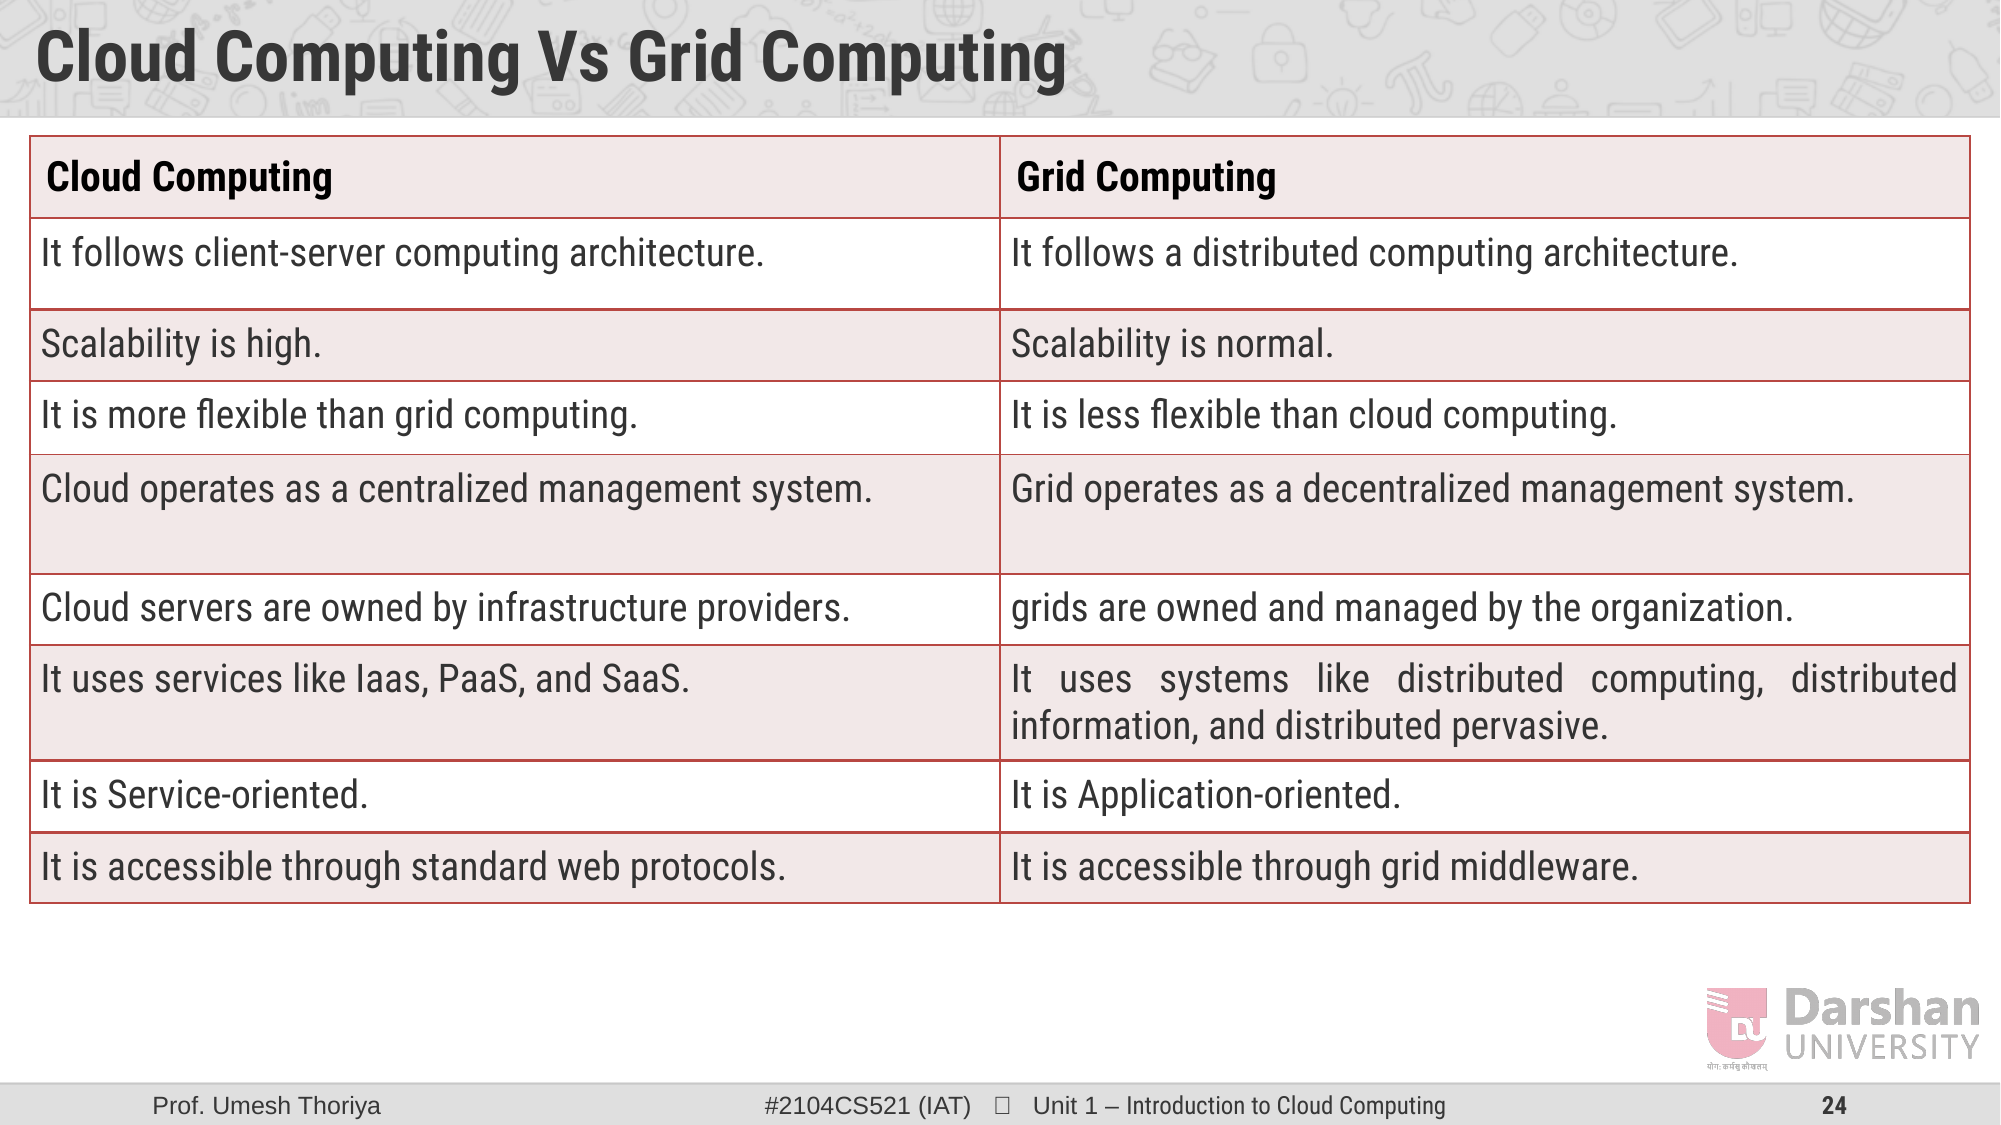

# Cloud Computing Vs Grid Computing
| Cloud Computing | Grid Computing |
| --- | --- |
| It follows client-server computing architecture. | It follows a distributed computing architecture. |
| --- | --- |
| Scalability is high. | Scalability is normal. |
| --- | --- |
| It is more flexible than grid computing. | It is less flexible than cloud computing. |
| --- | --- |
| Cloud operates as a centralized management system. | Grid operates as a decentralized management system. |
| --- | --- |
| Cloud servers are owned by infrastructure providers. | grids are owned and managed by the organization. |
| --- | --- |
| It uses services like Iaas, PaaS, and SaaS. | It uses systems like distributed computing, distributed information, and distributed pervasive. |
| --- | --- |
| It is Service-oriented. | It is Application-oriented. |
| --- | --- |
| It is accessible through standard web protocols. | It is accessible through grid middleware. |
| --- | --- |